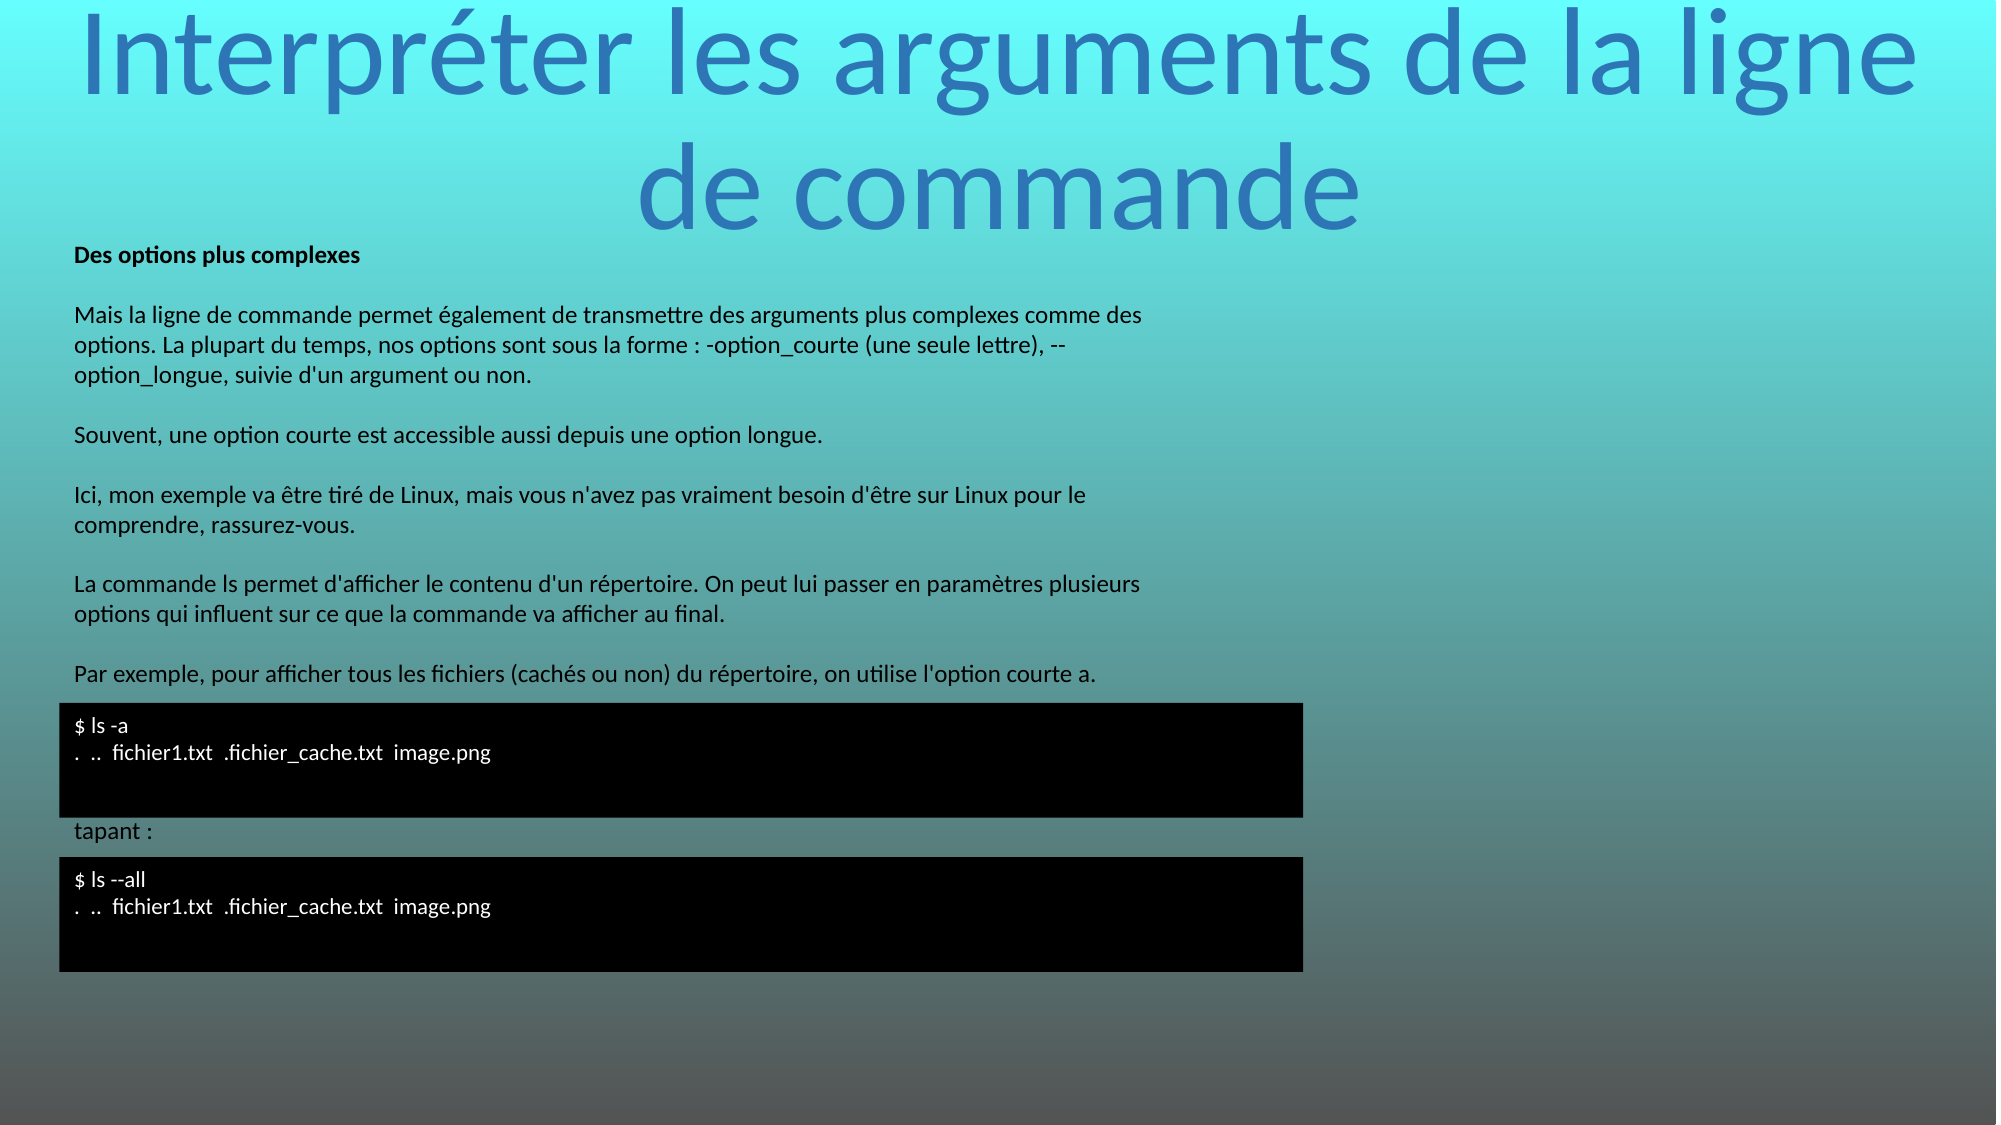

# Interpréter les arguments de la ligne de commande
Des options plus complexes

Mais la ligne de commande permet également de transmettre des arguments plus complexes comme des options. La plupart du temps, nos options sont sous la forme : -option_courte (une seule lettre), --option_longue, suivie d'un argument ou non.

Souvent, une option courte est accessible aussi depuis une option longue.

Ici, mon exemple va être tiré de Linux, mais vous n'avez pas vraiment besoin d'être sur Linux pour le comprendre, rassurez-vous.

La commande ls permet d'afficher le contenu d'un répertoire. On peut lui passer en paramètres plusieurs options qui influent sur ce que la commande va afficher au final.

Par exemple, pour afficher tous les fichiers (cachés ou non) du répertoire, on utilise l'option courte a.
$ ls -a
.  ..  fichier1.txt  .fichier_cache.txt  image.png
Cette option courte est accessible depuis une option longue, all. Vous arrivez donc au même résultat en tapant :
$ ls --all
.  ..  fichier1.txt  .fichier_cache.txt  image.png

562